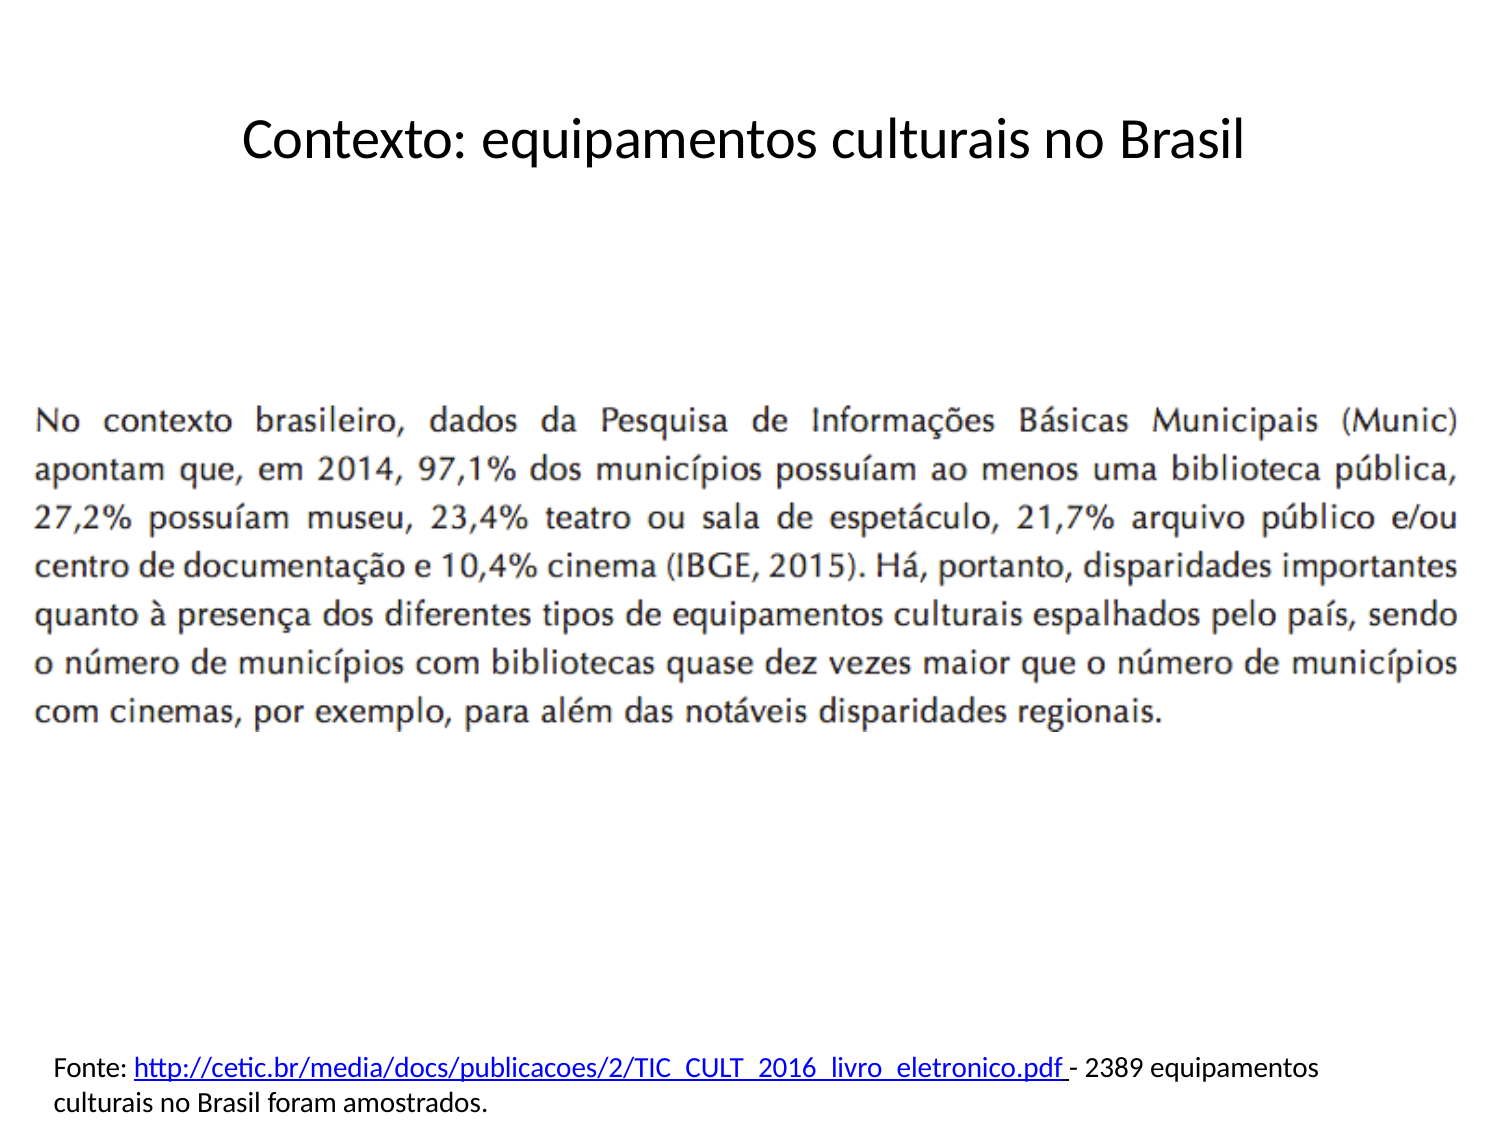

# Contexto: equipamentos culturais no Brasil

Fonte: http://cetic.br/media/docs/publicacoes/2/TIC_CULT_2016_livro_eletronico.pdf - 2389 equipamentos  culturais no Brasil foram amostrados.